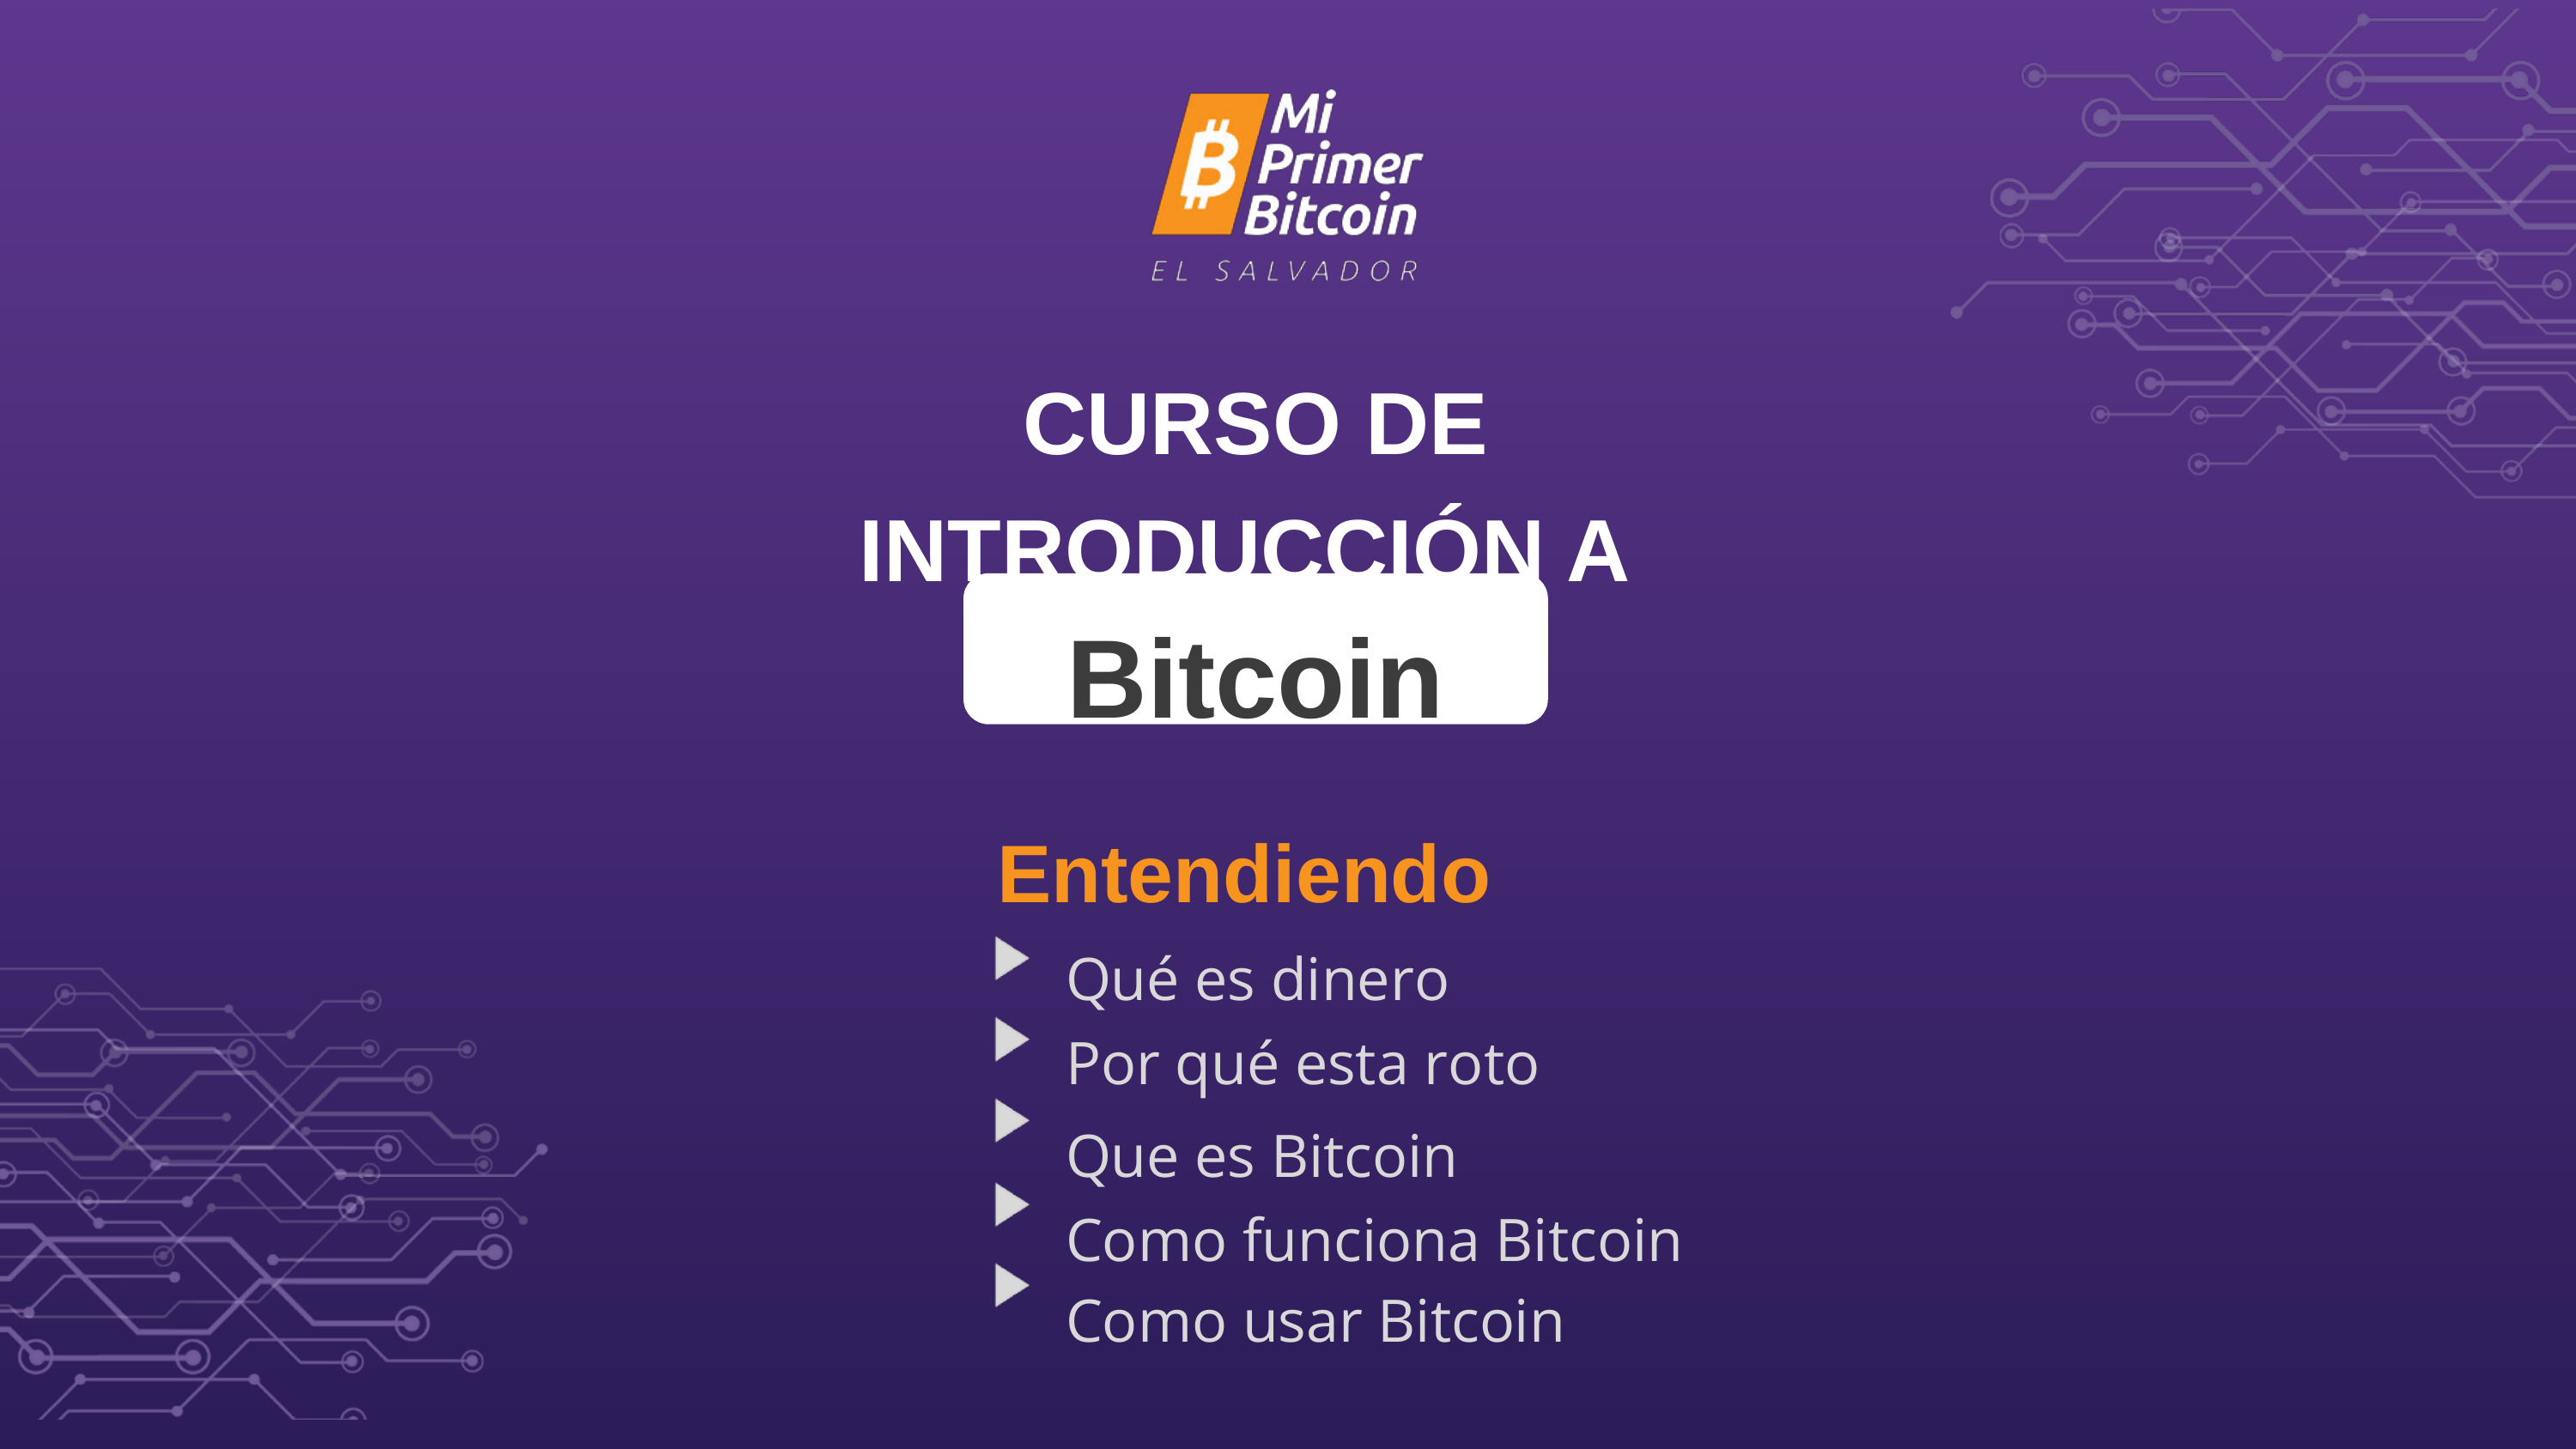

CURSO DE INTRODUCCIÓN A

Bitcoin
Entendiendo

Qué es dinero

Por qué esta roto

Que es Bitcoin

Como funciona Bitcoin

Como usar Bitcoin

¿Qué es el dinero?
¿Por qué está roto?
¿Qué es Bitcoin?
Cómo funciona Bitcoin
Cómo utilizar Bitcoin